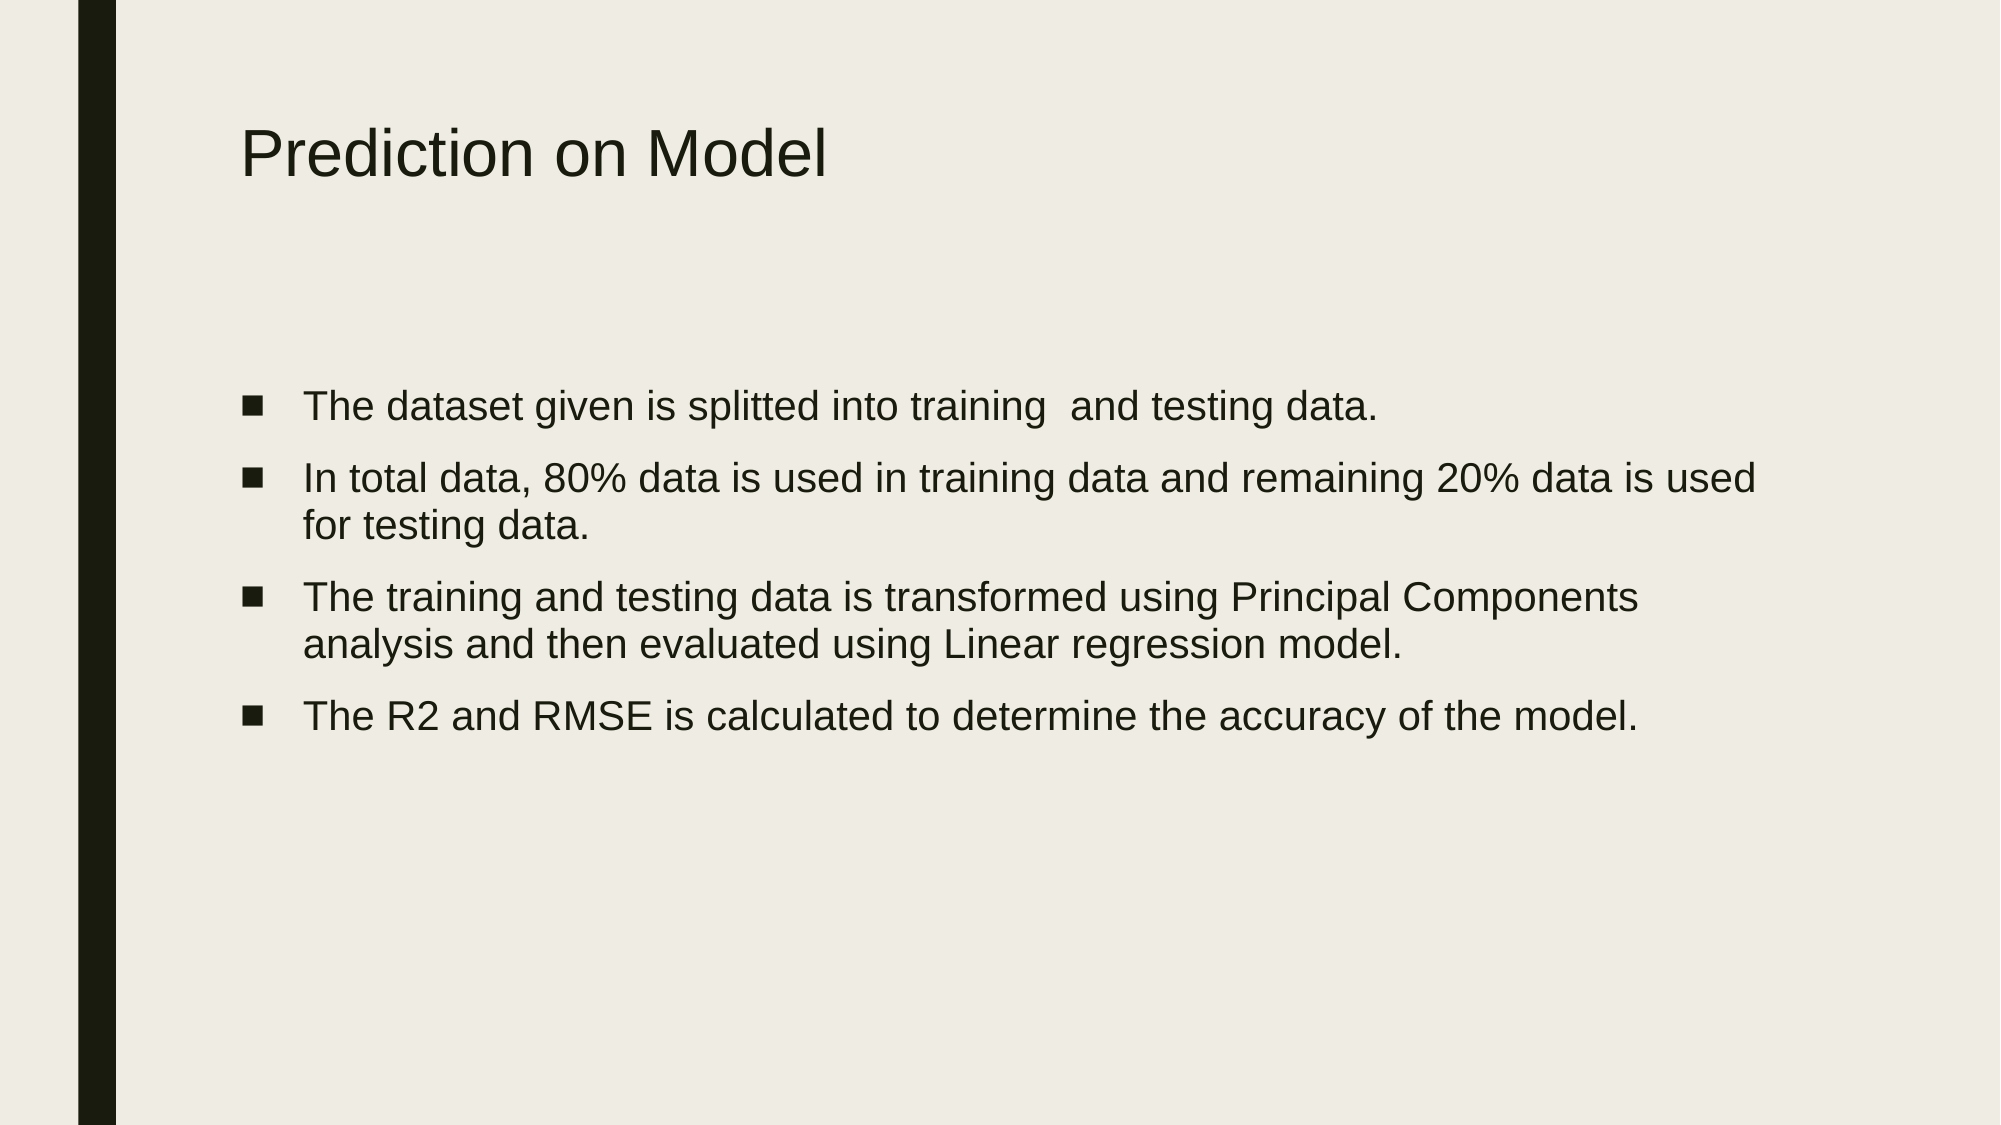

# Prediction on Model
The dataset given is splitted into training  and testing data.
In total data, 80% data is used in training data and remaining 20% data is used for testing data.
The training and testing data is transformed using Principal Components analysis and then evaluated using Linear regression model.
The R2 and RMSE is calculated to determine the accuracy of the model.